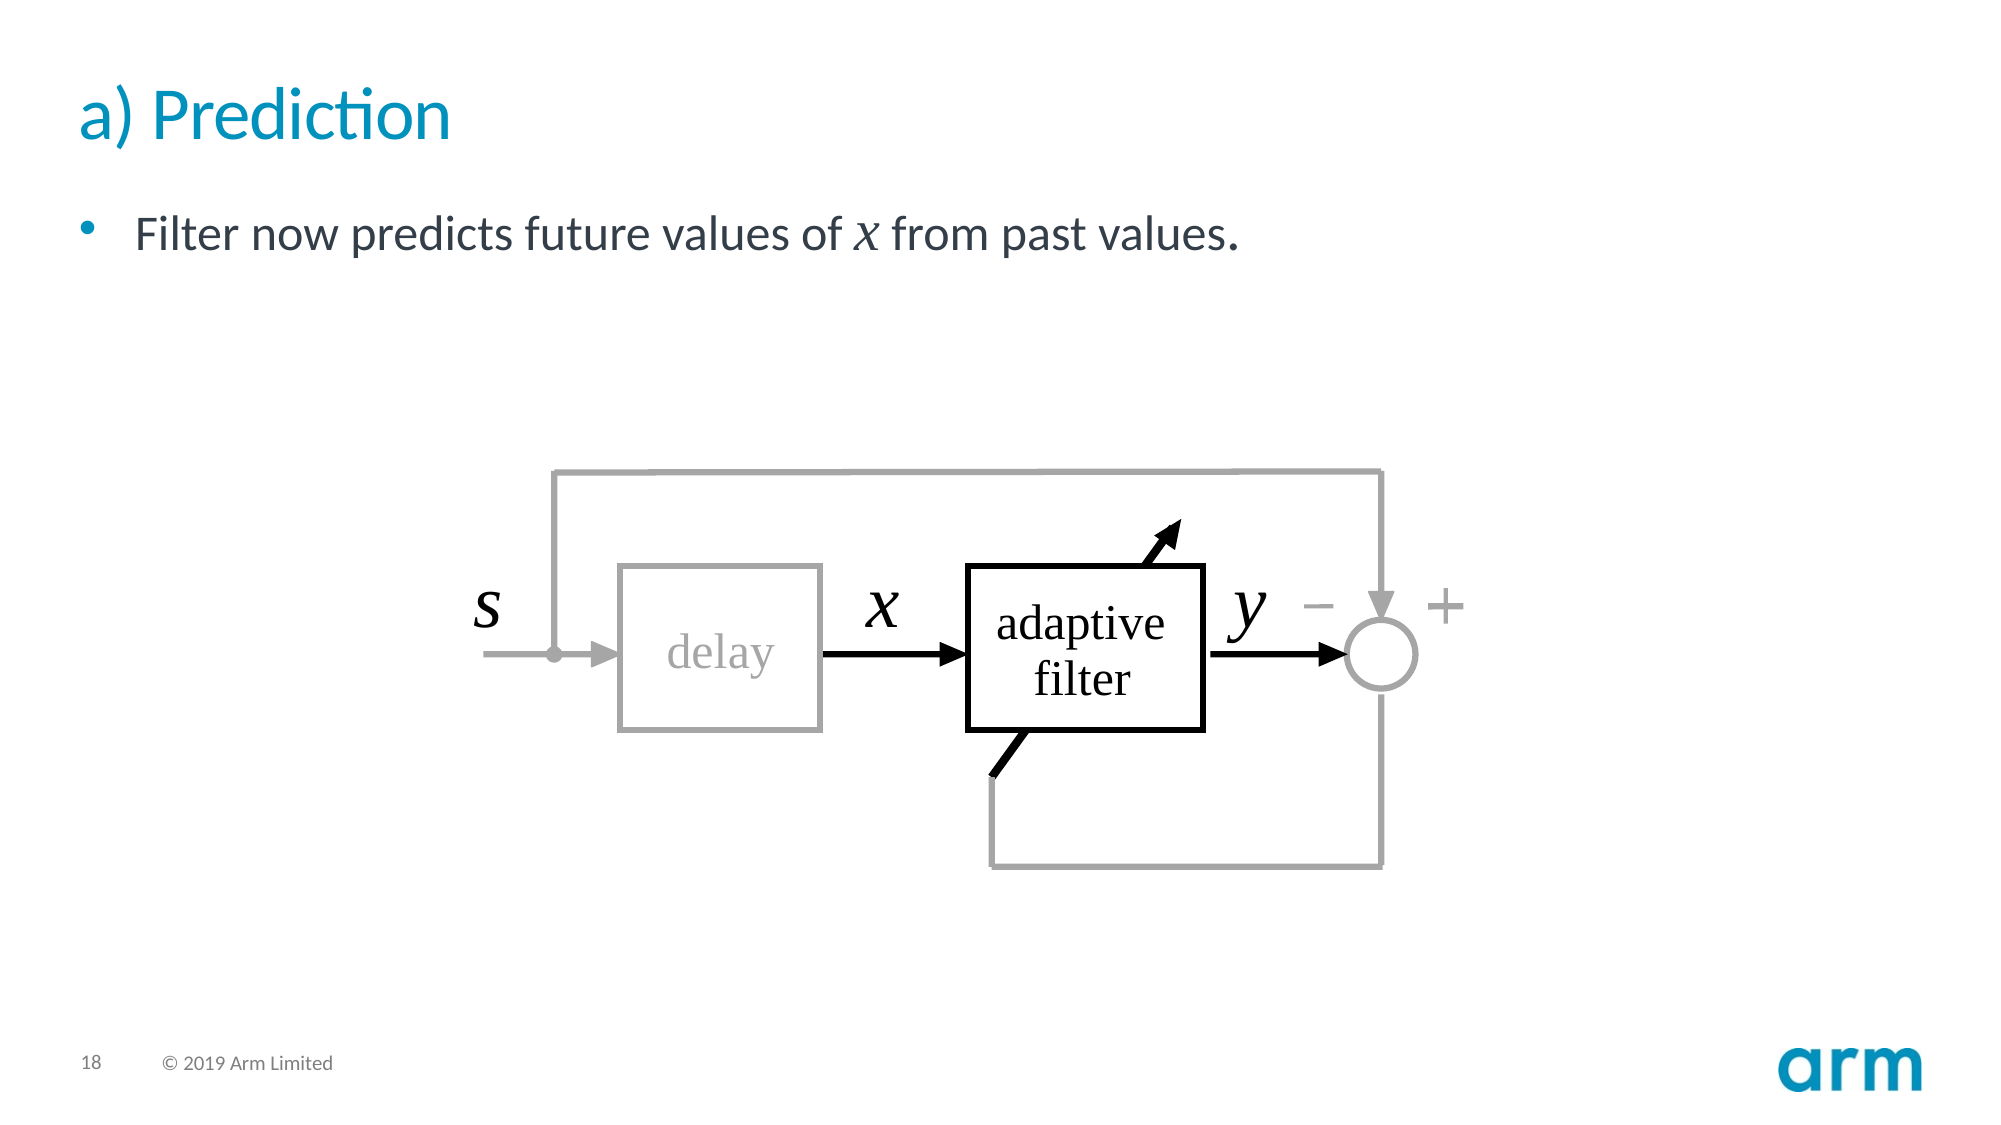

# a) Prediction
Filter now predicts future values of x from past values.

s
x
y

adaptive

delay

filter